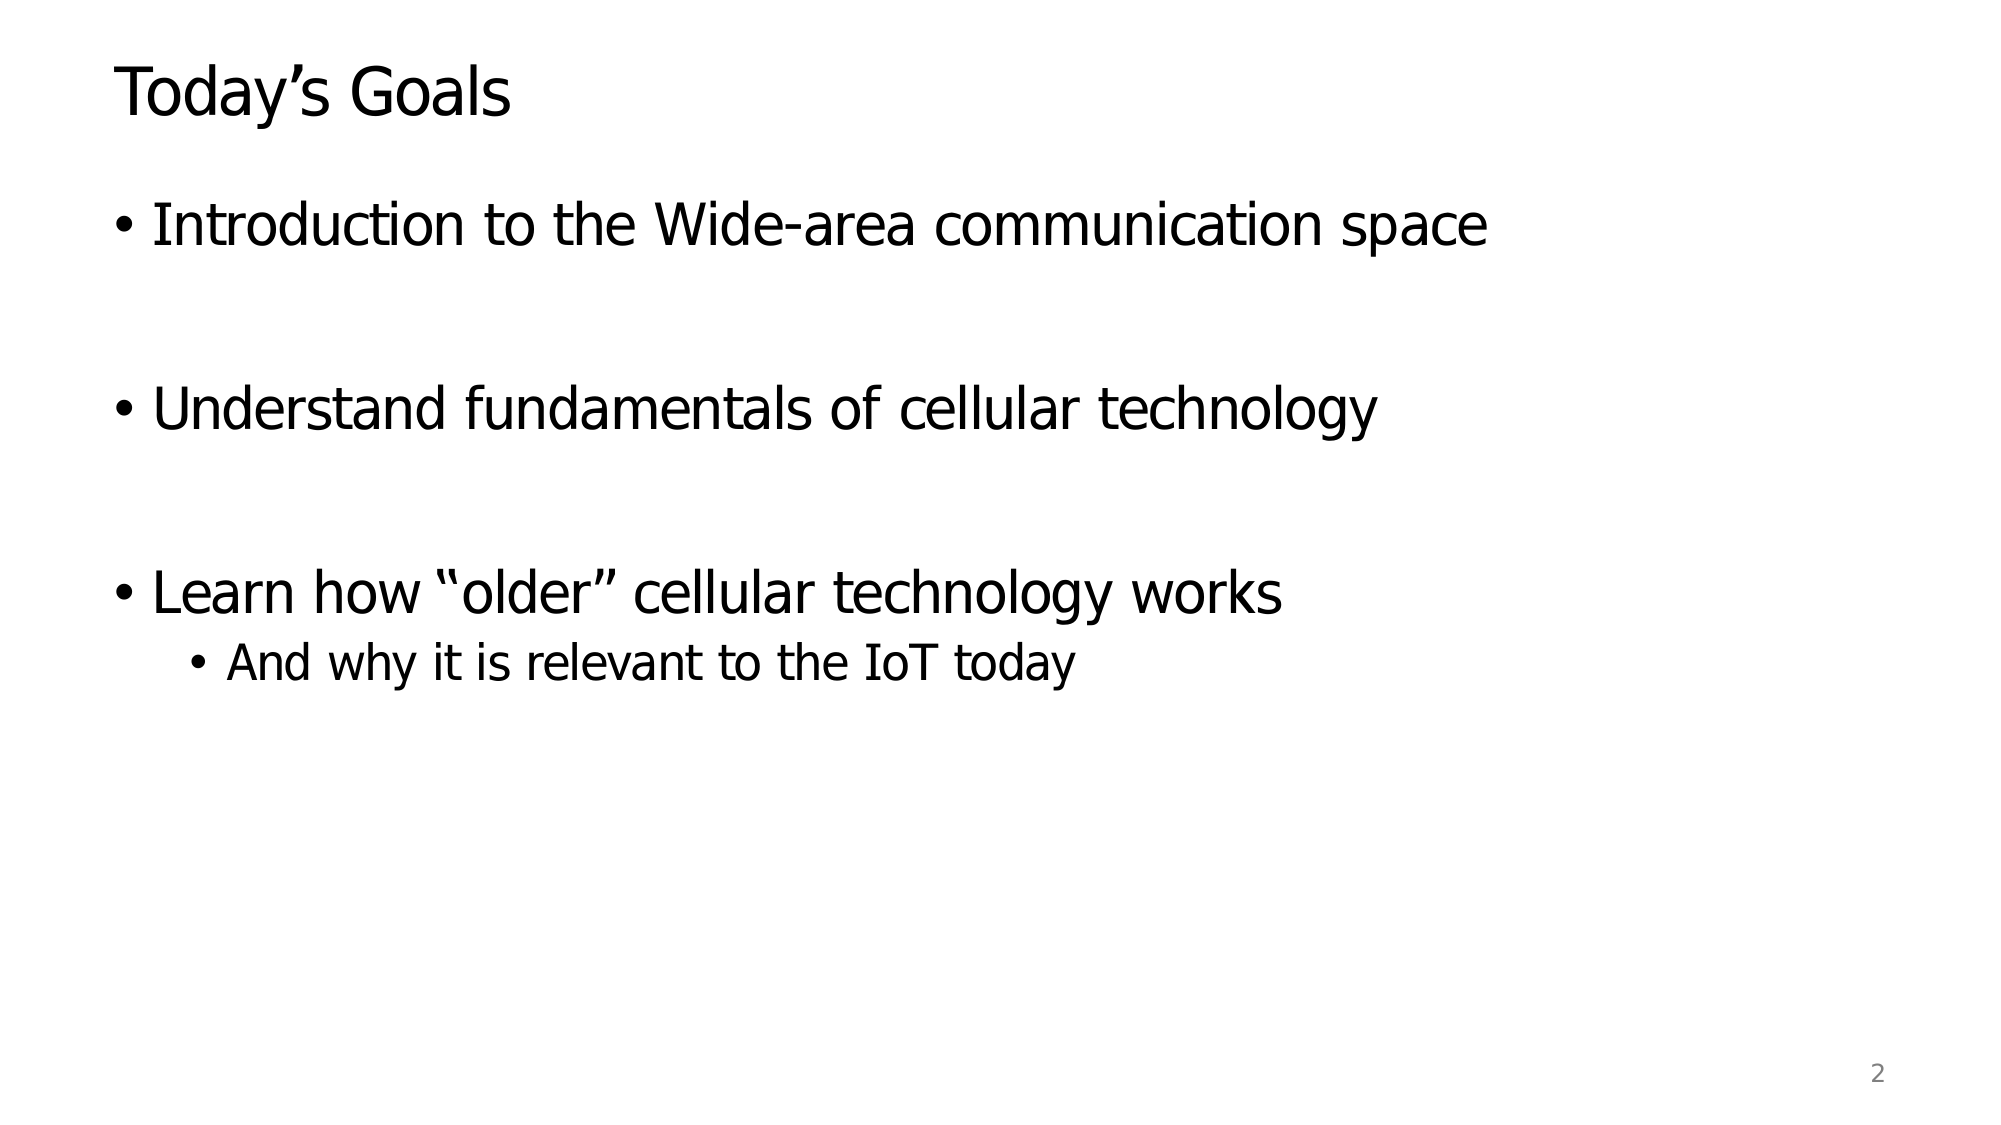

# Today’s Goals
Introduction to the Wide-area communication space

Understand fundamentals of cellular technology

Learn how “older” cellular technology works
And why it is relevant to the IoT today
2